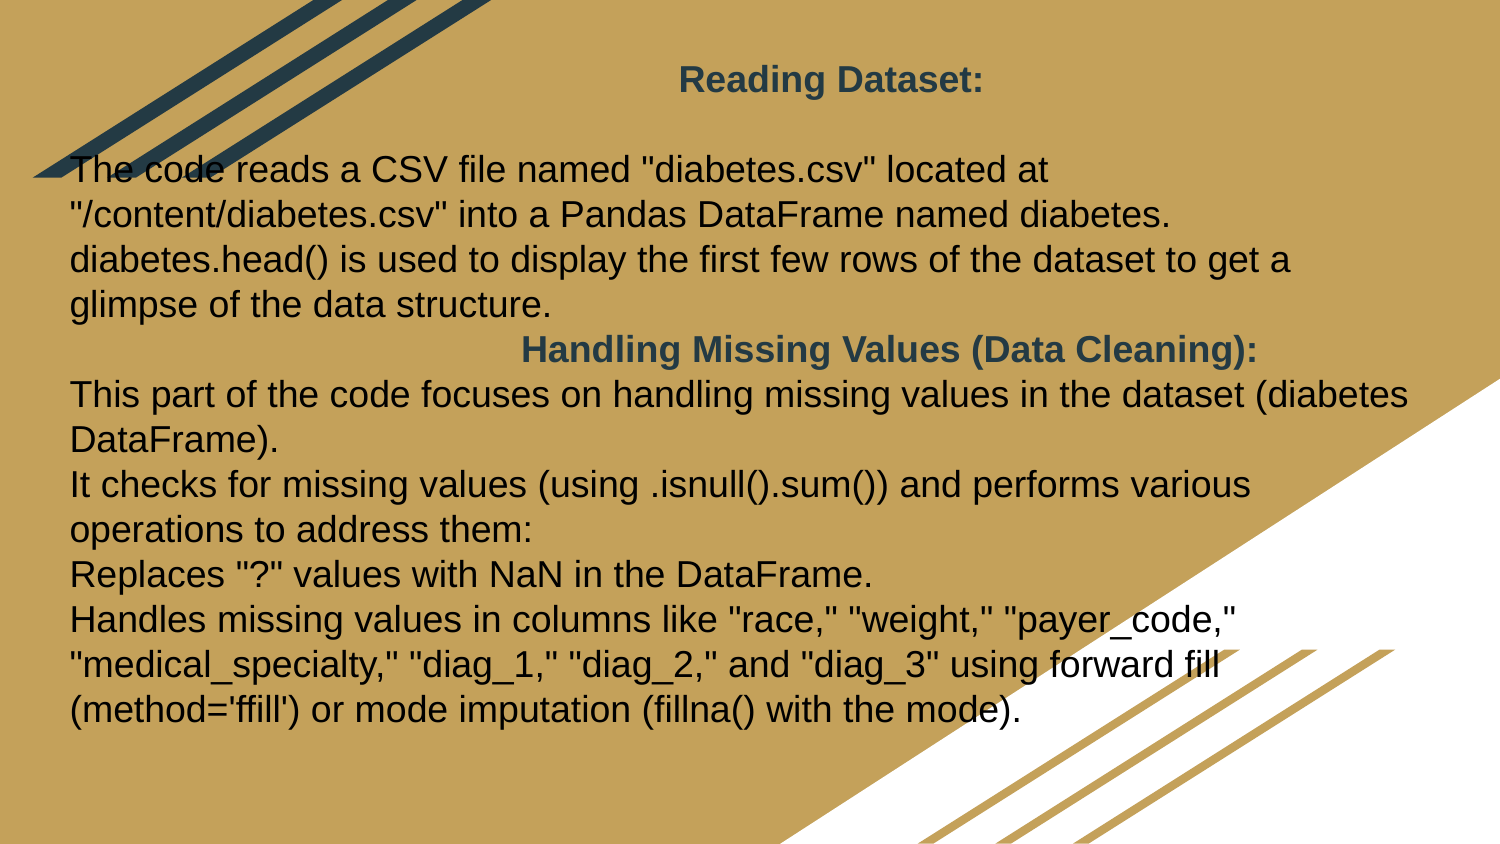

# Reading Dataset:

The code reads a CSV file named "diabetes.csv" located at "/content/diabetes.csv" into a Pandas DataFrame named diabetes.
diabetes.head() is used to display the first few rows of the dataset to get a glimpse of the data structure.
                                           Handling Missing Values (Data Cleaning):
This part of the code focuses on handling missing values in the dataset (diabetes DataFrame).
It checks for missing values (using .isnull().sum()) and performs various operations to address them:
Replaces "?" values with NaN in the DataFrame.
Handles missing values in columns like "race," "weight," "payer_code," "medical_specialty," "diag_1," "diag_2," and "diag_3" using forward fill (method='ffill') or mode imputation (fillna() with the mode).